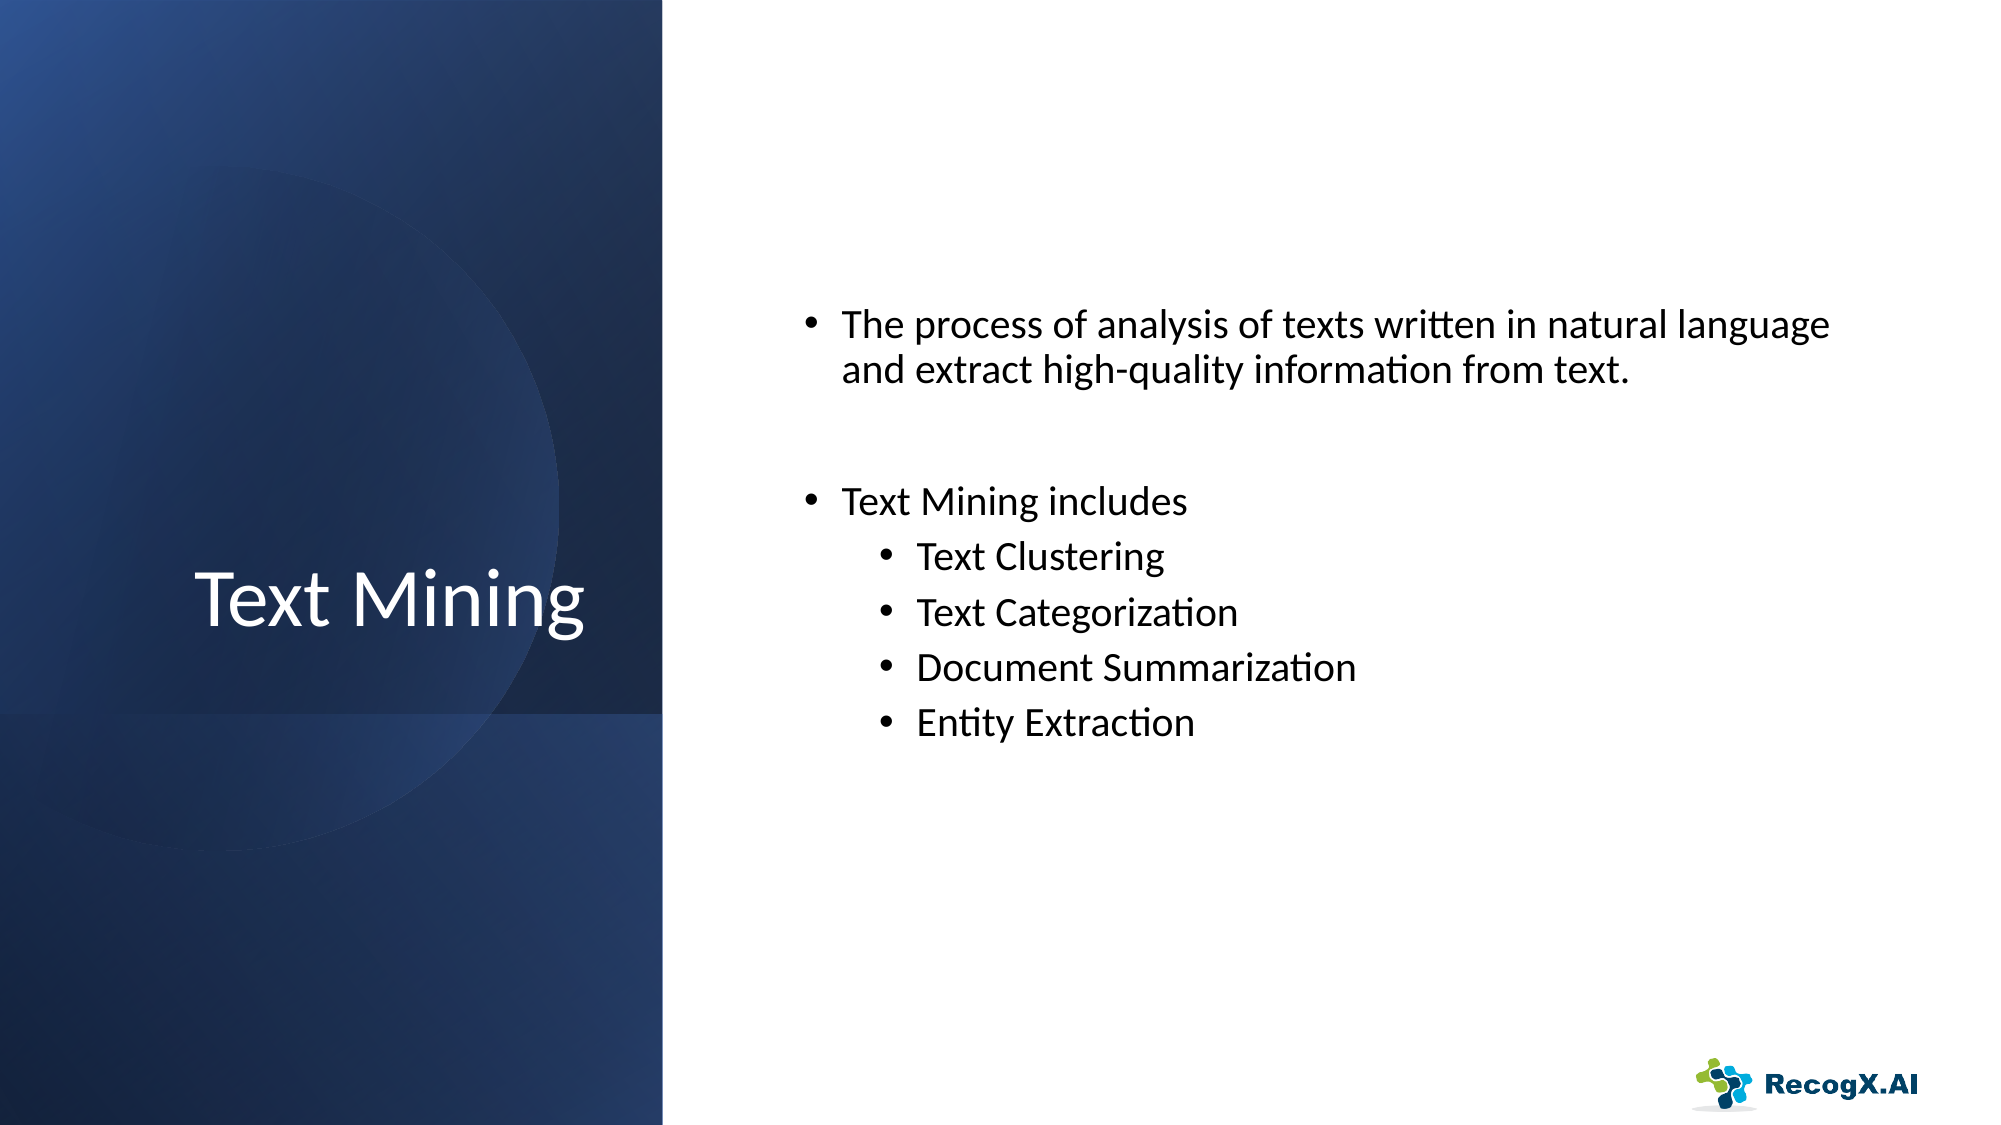

# Text Mining
The process of analysis of texts written in natural language and extract high-quality information from text.

Text Mining includes
Text Clustering
Text Categorization
Document Summarization
Entity Extraction